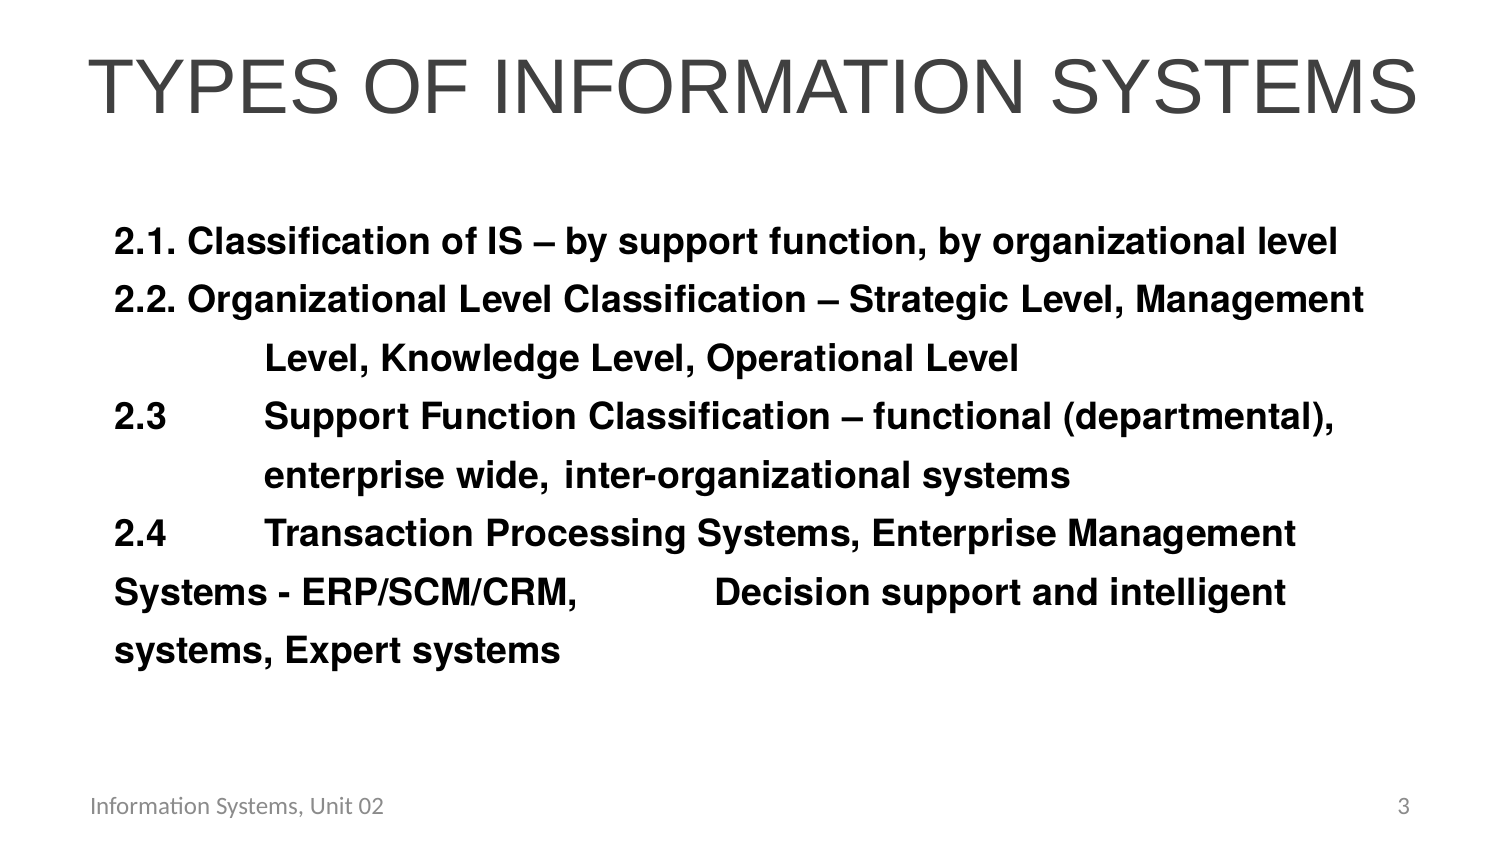

# TYPES OF INFORMATION SYSTEMS
2.1. Classification of IS – by support function, by organizational level
2.2. Organizational Level Classification – Strategic Level, Management 	Level, Knowledge Level, Operational Level
2.3 	Support Function Classification – functional (departmental), 	enterprise wide, 	inter-organizational systems
2.4 	Transaction Processing Systems, Enterprise Management 	Systems - ERP/SCM/CRM, 	Decision support and intelligent 	systems, Expert systems
Information Systems, Unit 02
3